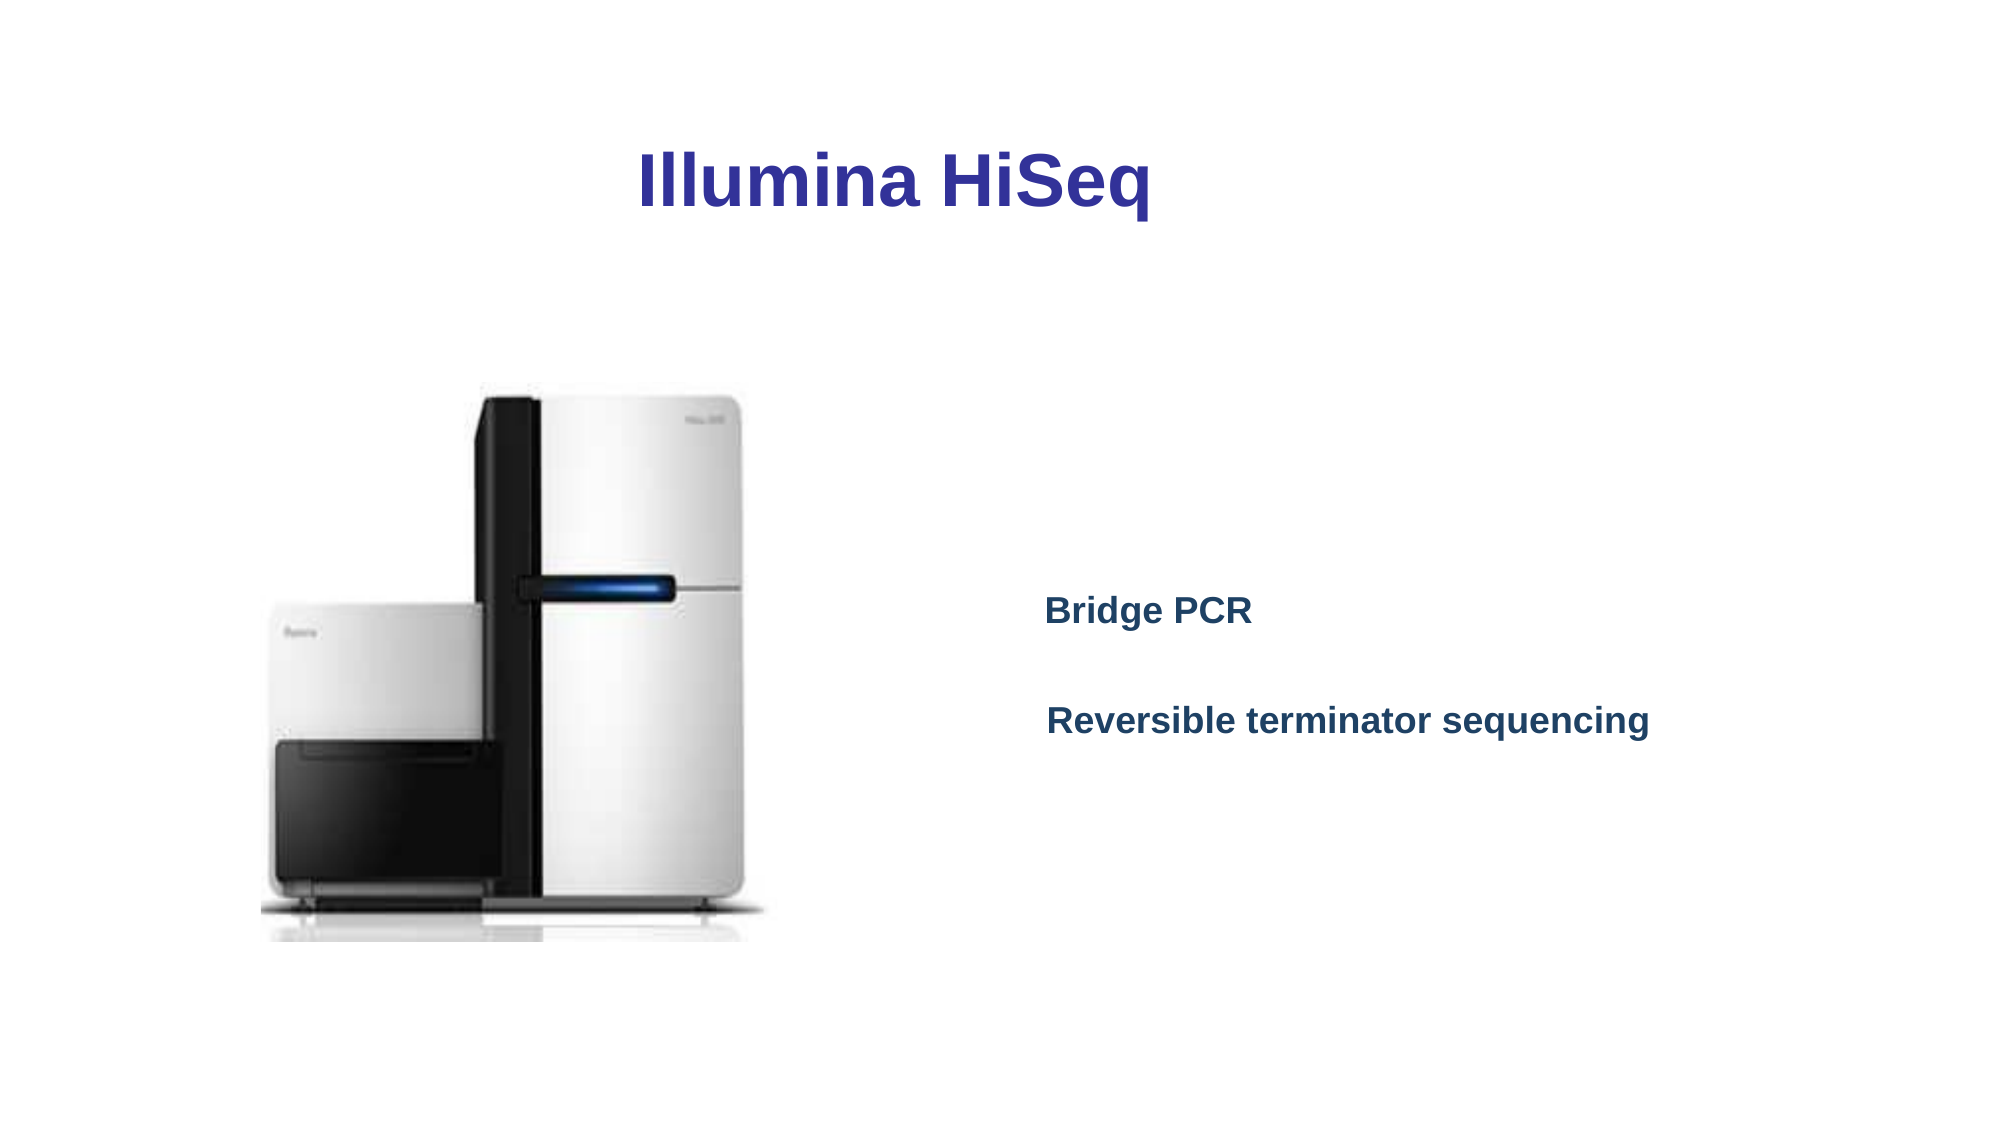

Illumina HiSeq

Bridge PCR
Reversible terminator sequencing